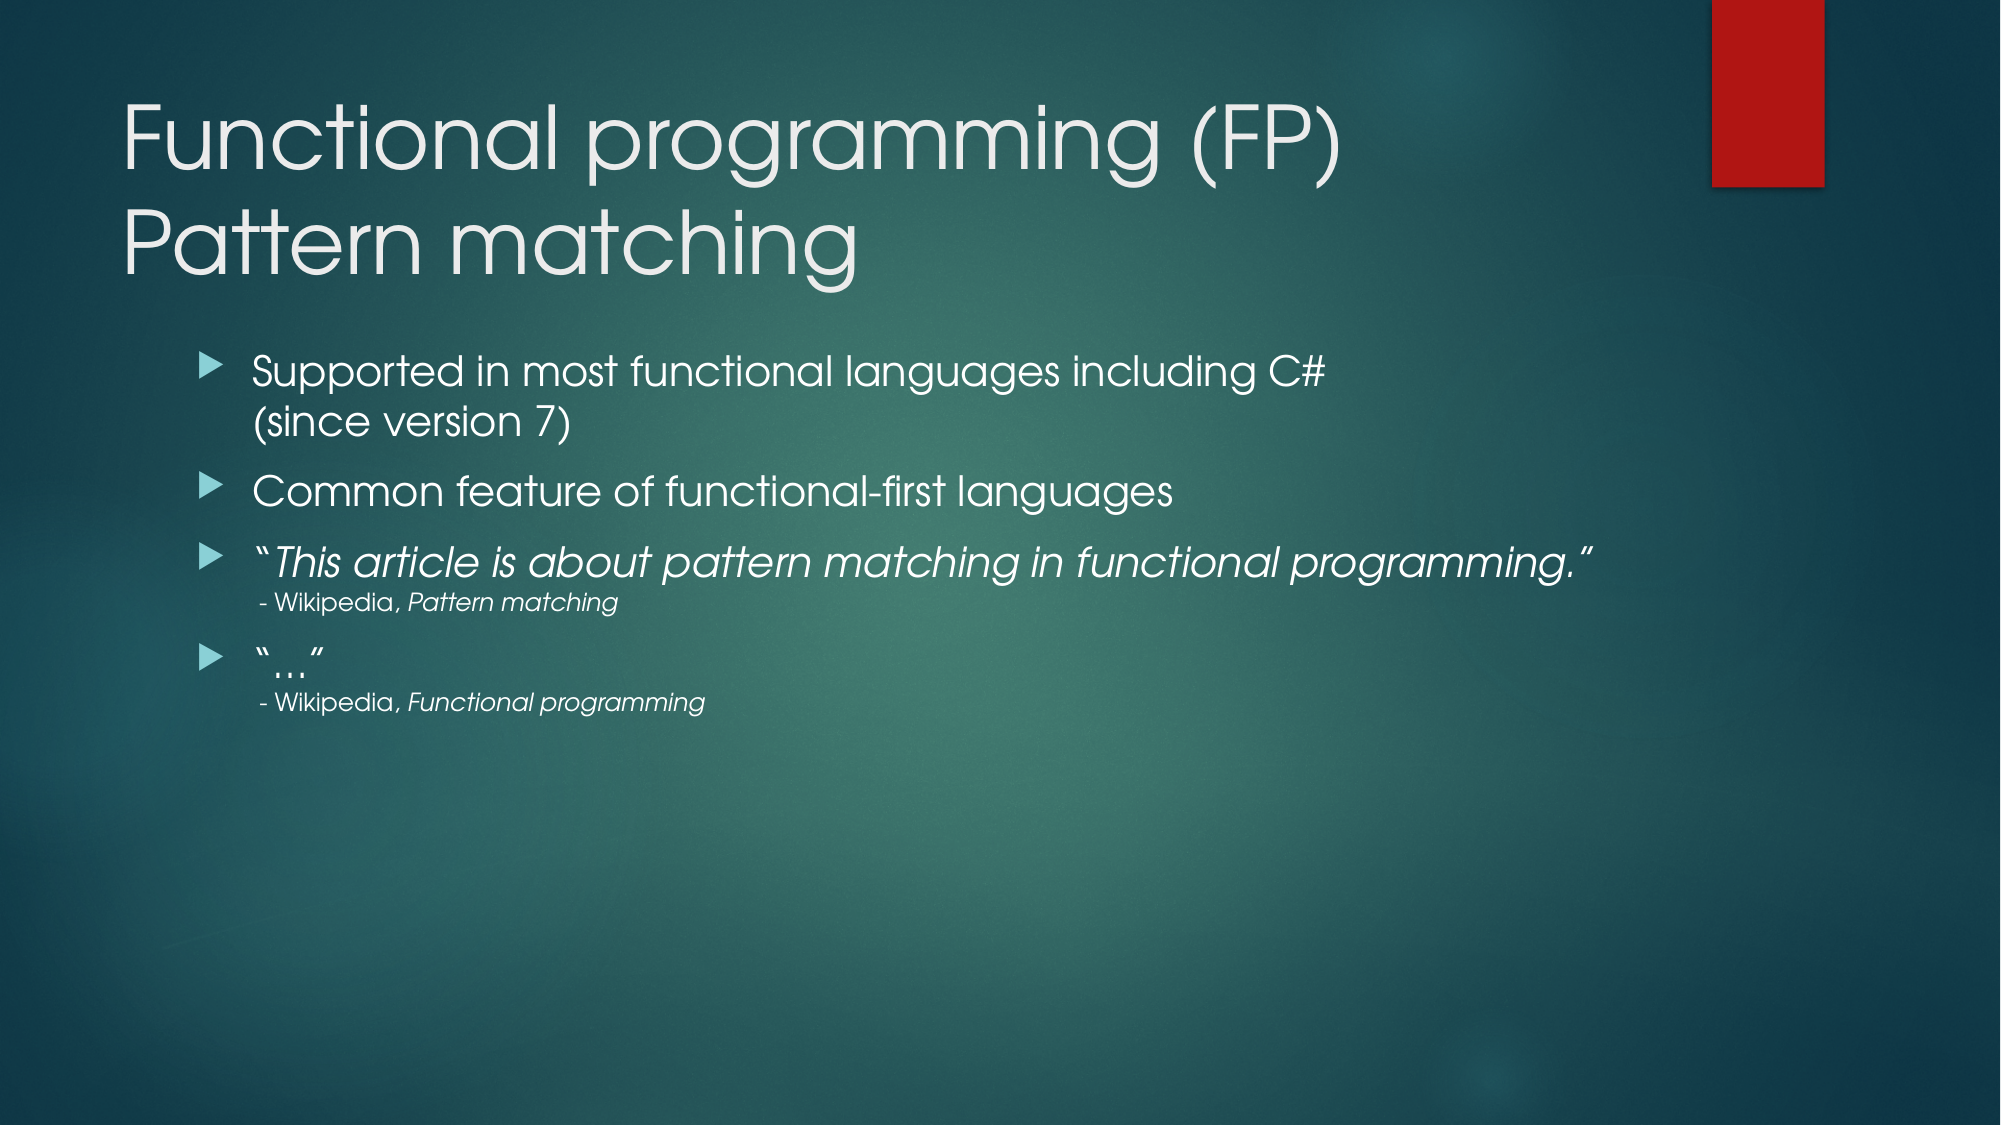

# Functional programming (FP) Pattern matching
Supported in most functional languages including C#
(since version 7)
Common feature of functional-first languages
“This article is about pattern matching in functional programming.”
 - Wikipedia, Pattern matching
“…”
 - Wikipedia, Functional programming